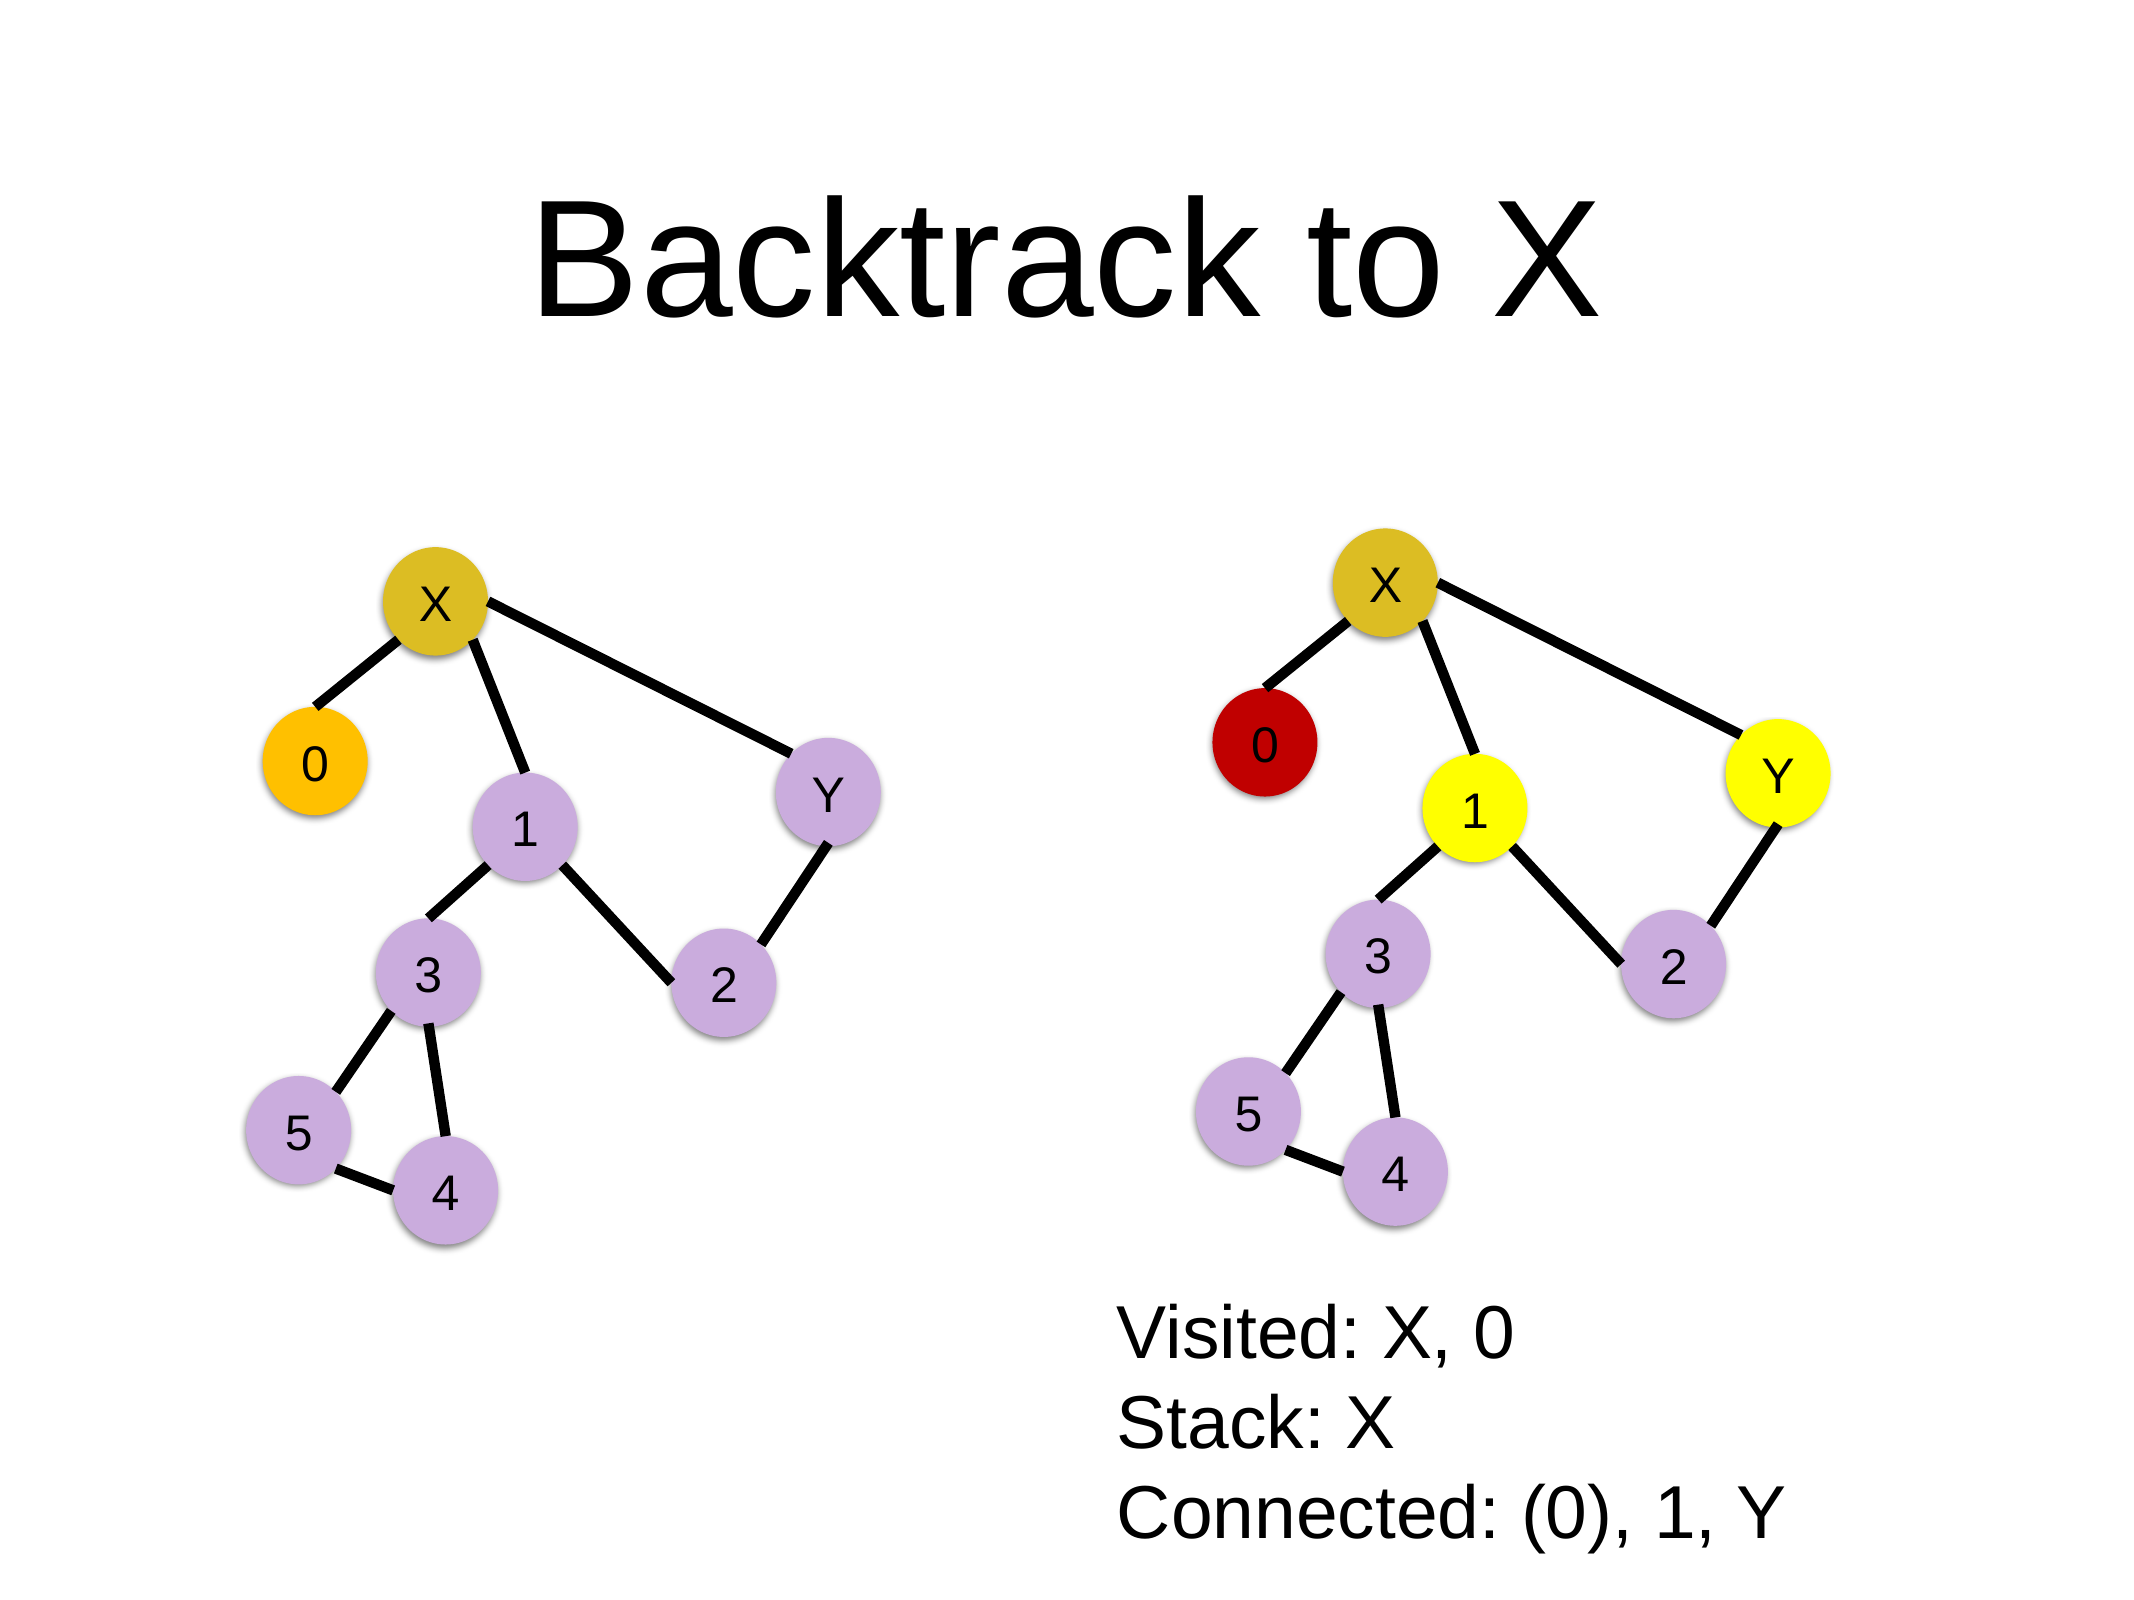

# Backtrack to X
X
X
0
0
Y
Y
1
1
3
2
3
2
5
5
4
4
Visited: X, 0
Stack: X
Connected: (0), 1, Y